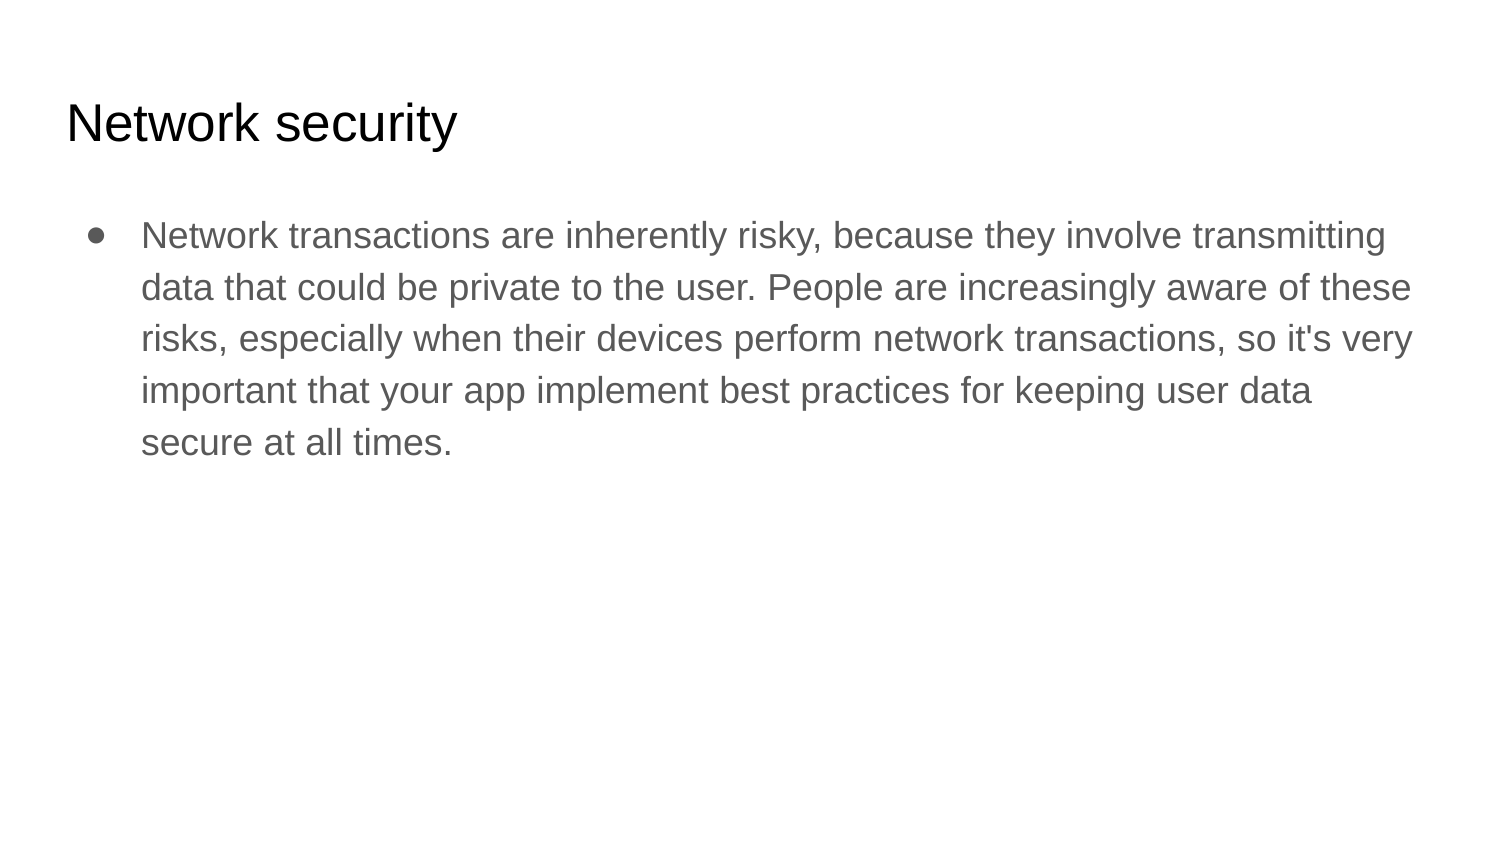

# Network security
Network transactions are inherently risky, because they involve transmitting data that could be private to the user. People are increasingly aware of these risks, especially when their devices perform network transactions, so it's very important that your app implement best practices for keeping user data secure at all times.